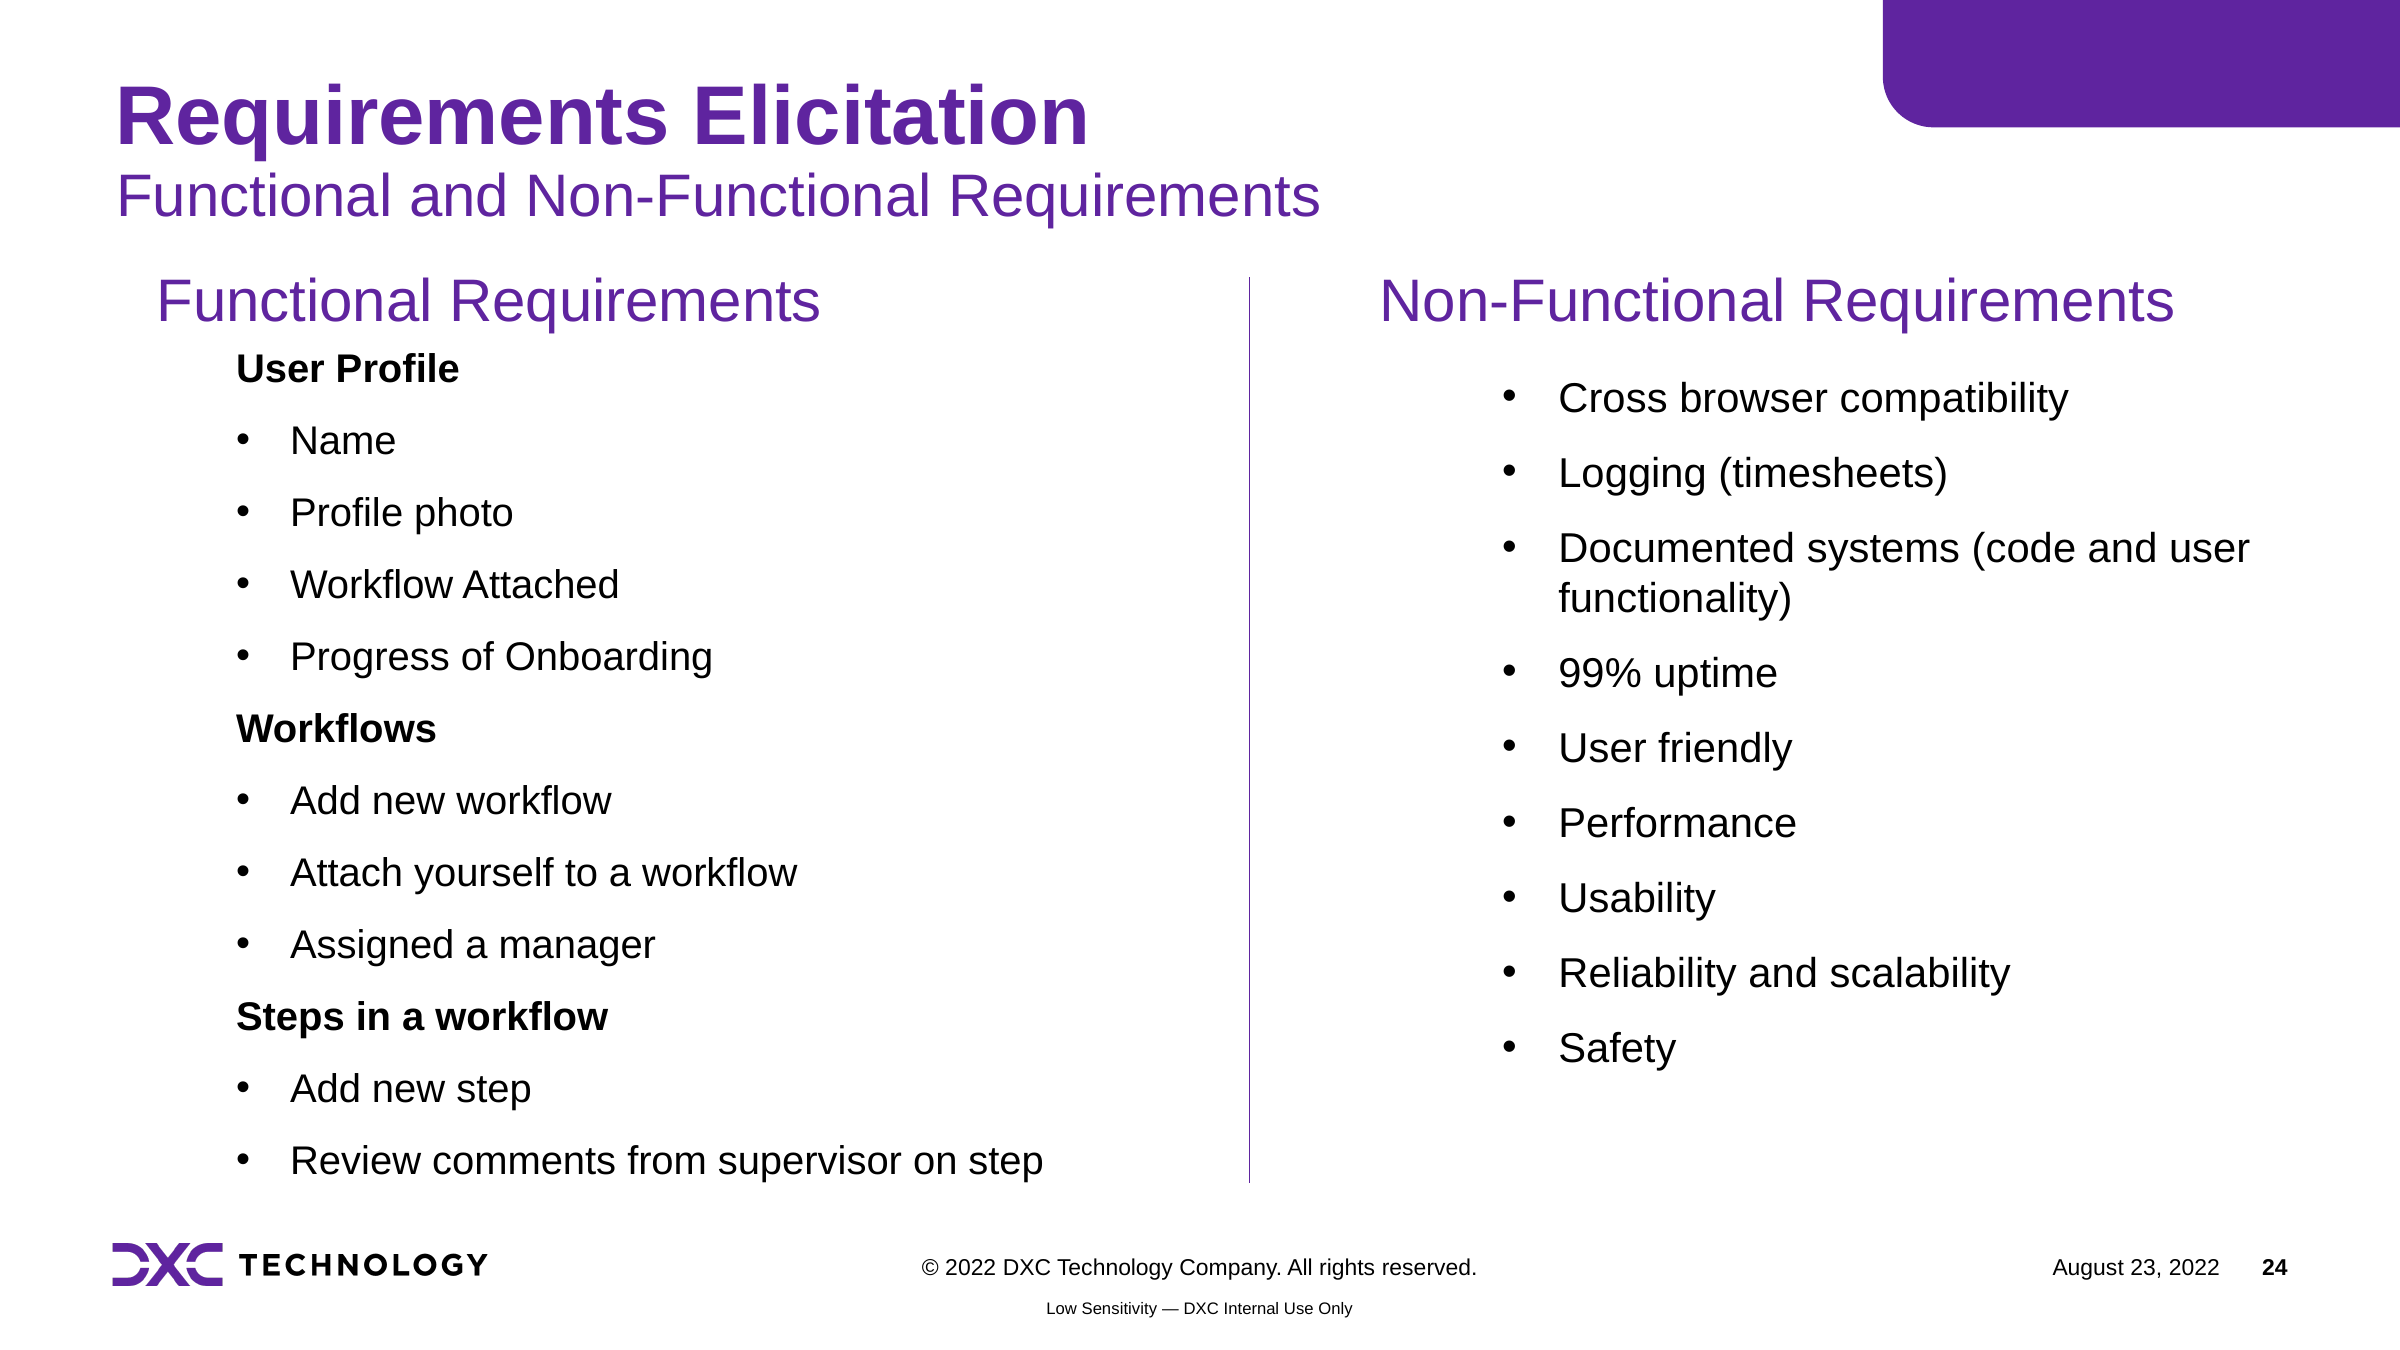

Requirements Elicitation
Functional and Non-Functional Requirements
Functional Requirements
Non-Functional Requirements
User Profile
Name
Profile photo
Workflow Attached
Progress of Onboarding
Workflows
Add new workflow
Attach yourself to a workflow
Assigned a manager
Steps in a workflow
Add new step
Review comments from supervisor on step

Cross browser compatibility
Logging (timesheets)
Documented systems (code and user functionality)
99% uptime
User friendly
Performance
Usability
Reliability and scalability
Safety